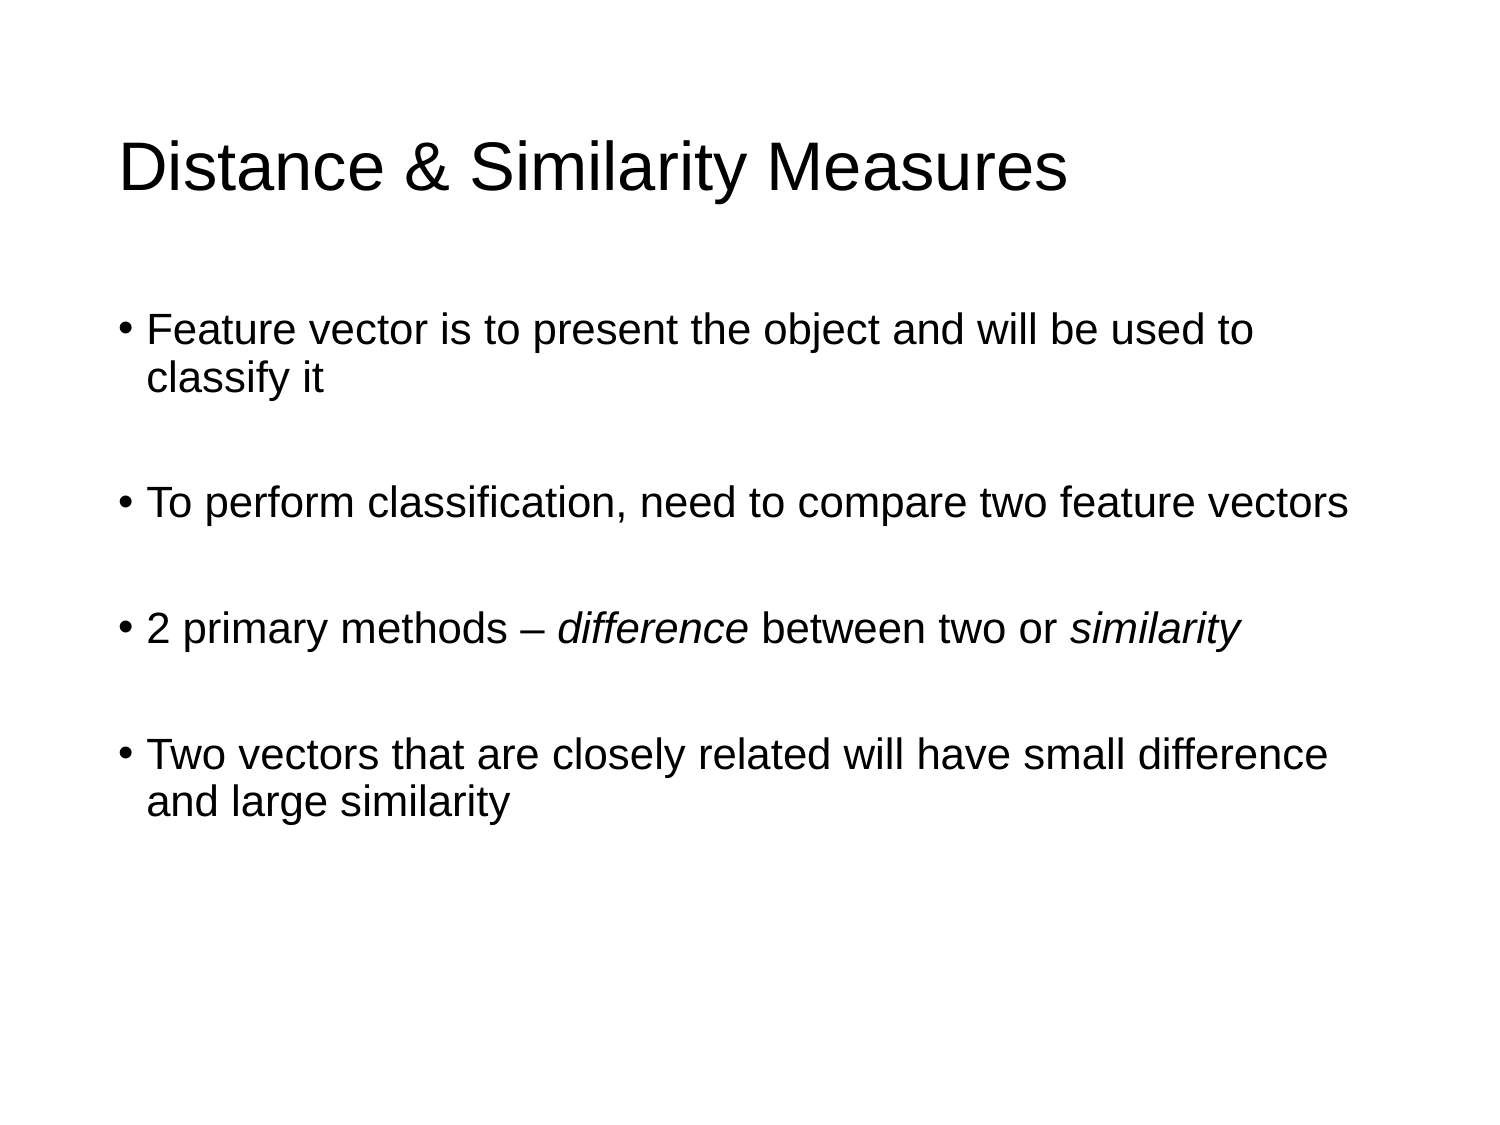

# Distance & Similarity Measures
Feature vector is to present the object and will be used to classify it

To perform classification, need to compare two feature vectors

2 primary methods – difference between two or similarity

Two vectors that are closely related will have small difference and large similarity